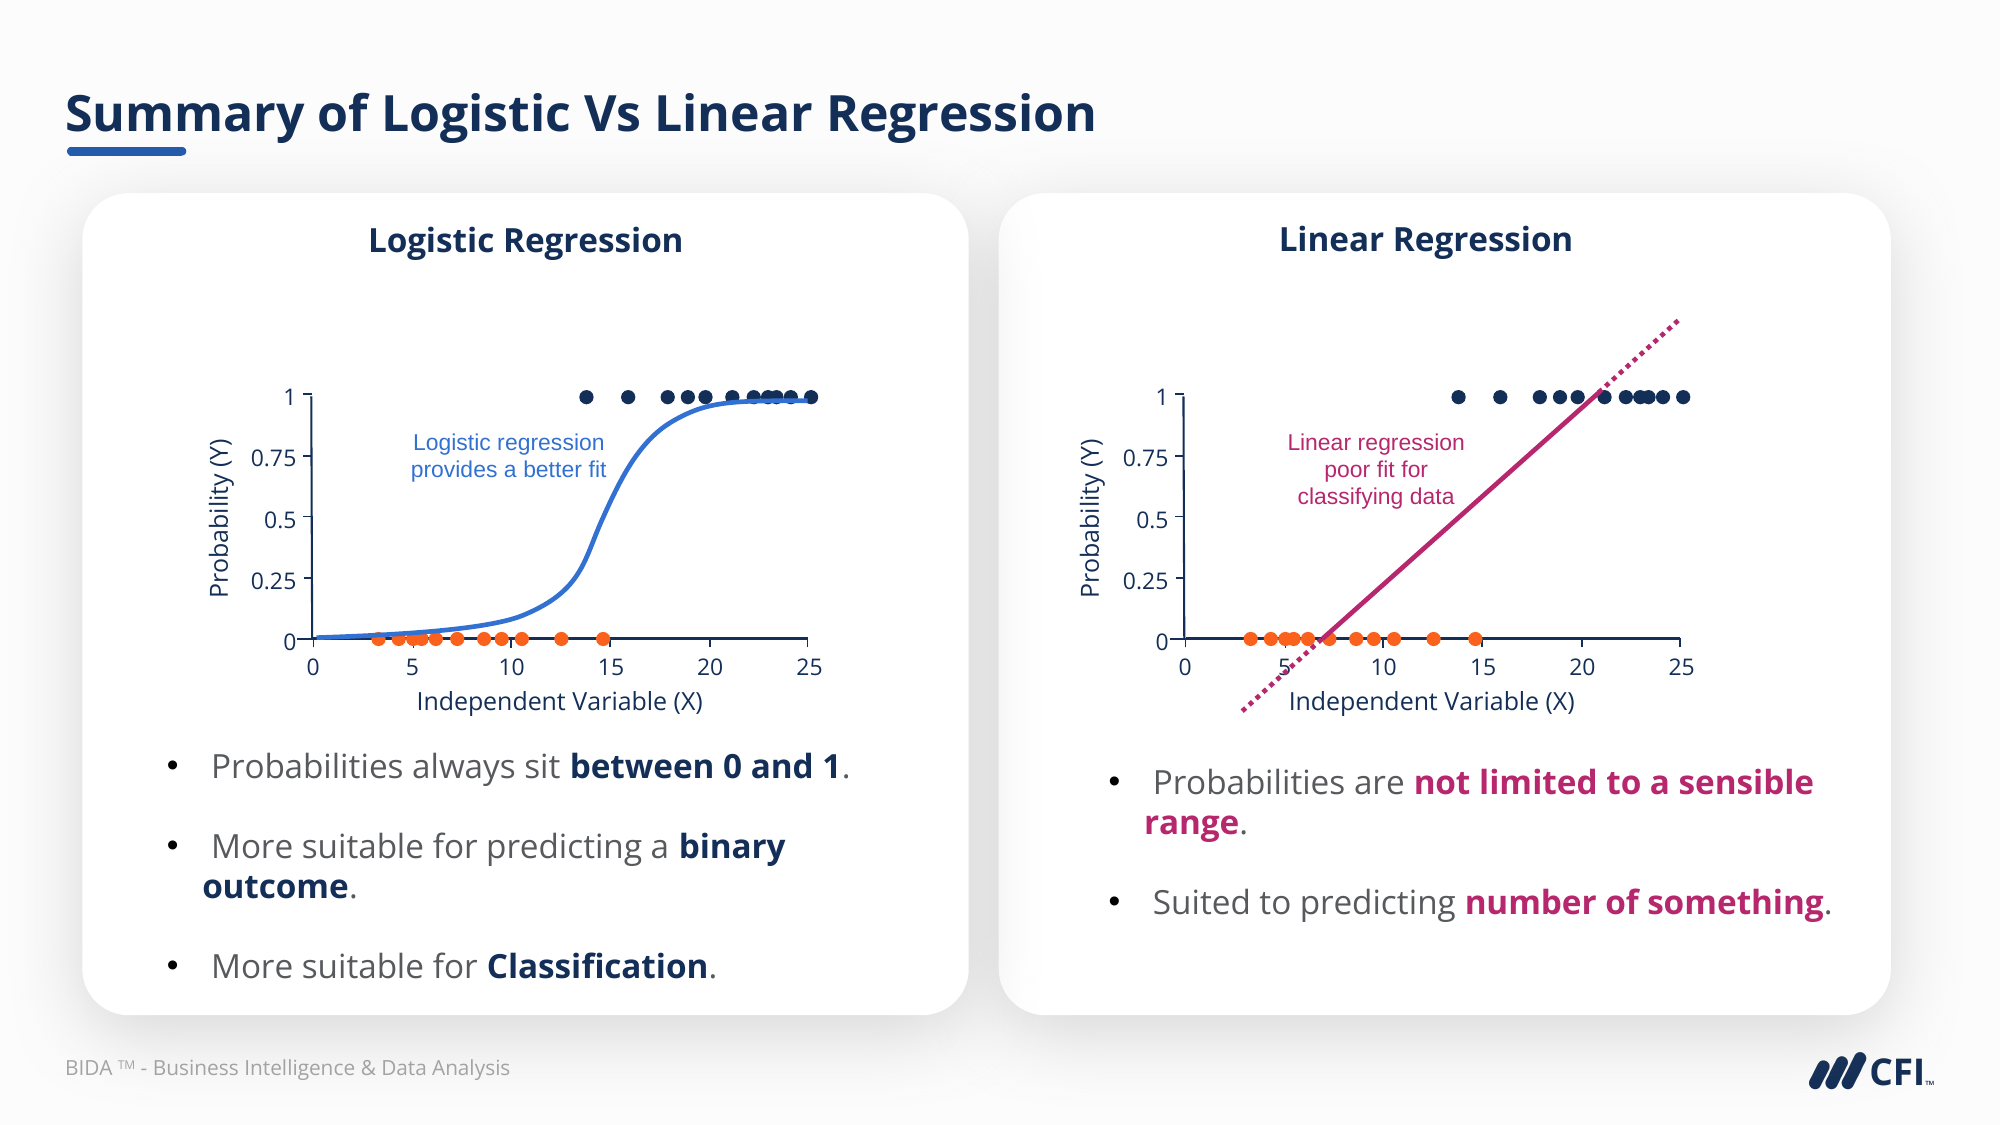

# Summary of Logistic Vs Linear Regression

Linear Regression
Logistic Regression
1

0.75
Probability (Y)
0.5
0.25
0

0
5
10
15
20
25
Independent Variable (X)
1

0.75
Probability (Y)
0.5
0.25
0

0
5
10
15
20
25
Independent Variable (X)

Linear regression poor fit for classifying data
Logistic regression provides a better fit
 Probabilities always sit between 0 and 1.
 More suitable for predicting a binary outcome.

 More suitable for Classification.
 Probabilities are not limited to a sensible range.
 Suited to predicting number of something.